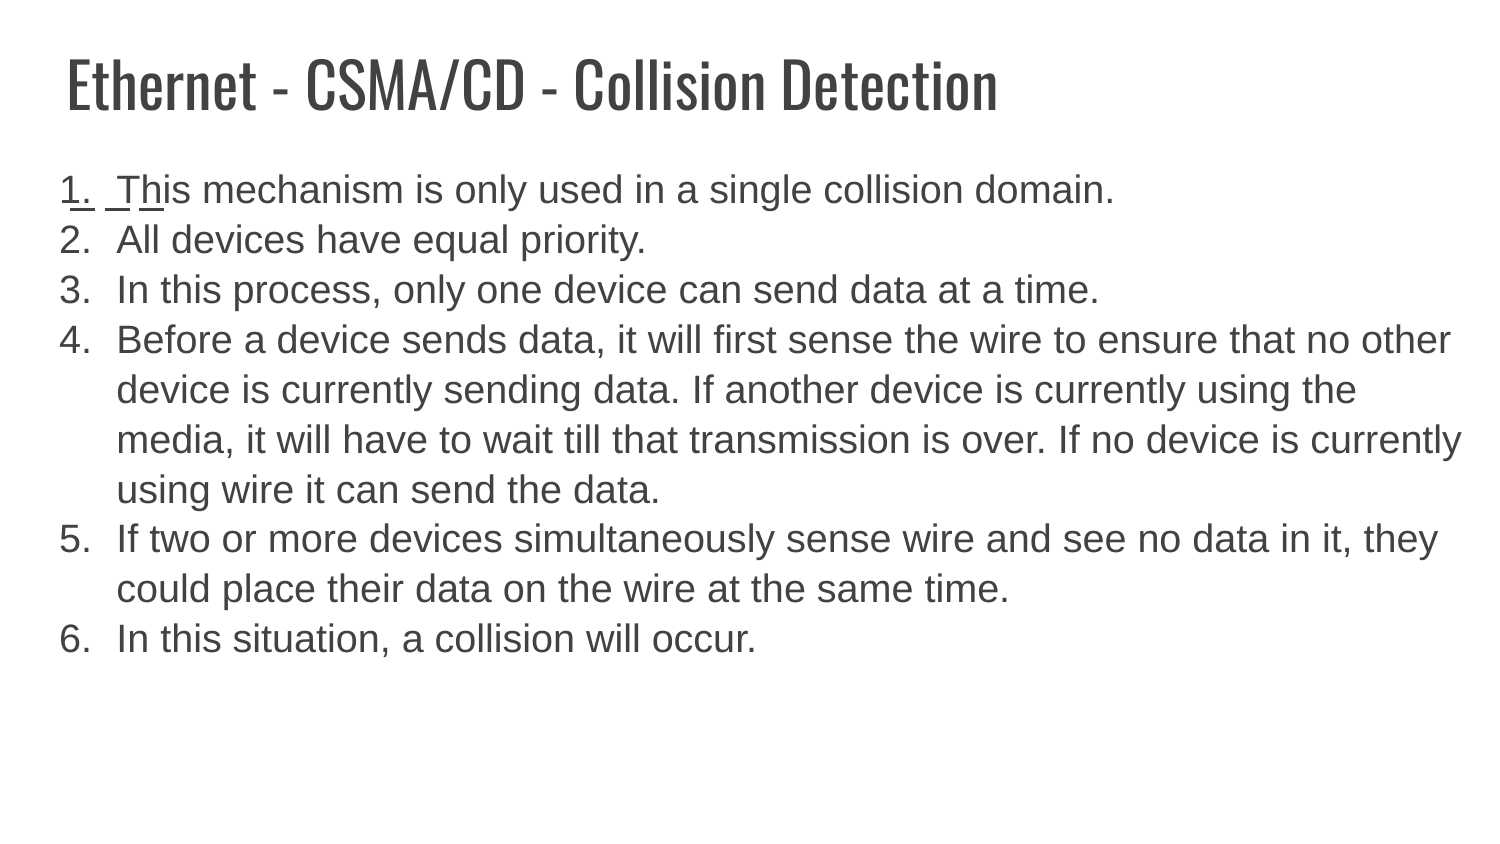

# Ethernet - CSMA/CD - Collision Detection
This mechanism is only used in a single collision domain.
All devices have equal priority.
In this process, only one device can send data at a time.
Before a device sends data, it will first sense the wire to ensure that no other device is currently sending data. If another device is currently using the media, it will have to wait till that transmission is over. If no device is currently using wire it can send the data.
If two or more devices simultaneously sense wire and see no data in it, they could place their data on the wire at the same time.
In this situation, a collision will occur.